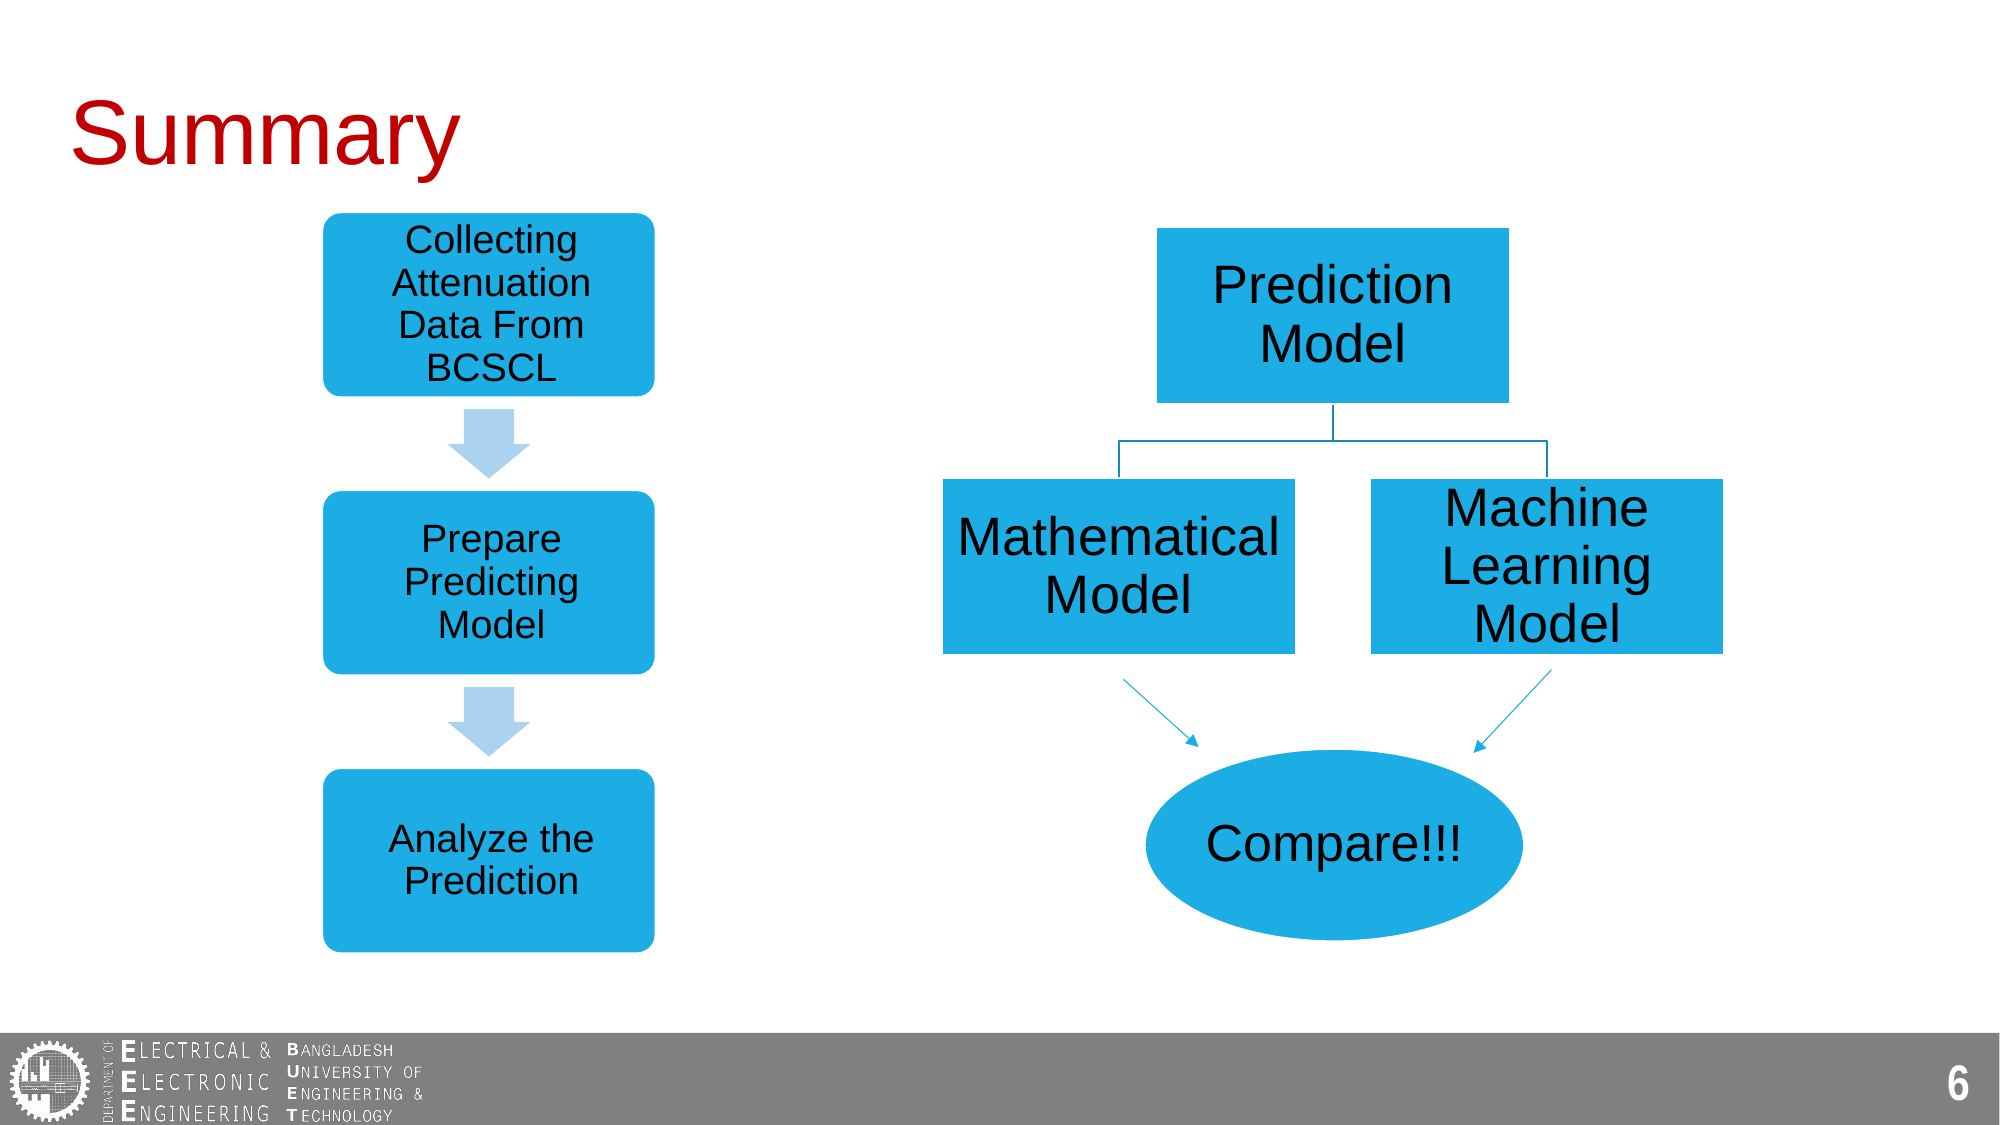

# Summary
Compare!!!
Prediction Model
Mathematical Model
Machine Learning Model
Collecting Attenuation Data From BCSCL

Prepare Predicting Model

Analyze the Prediction
6